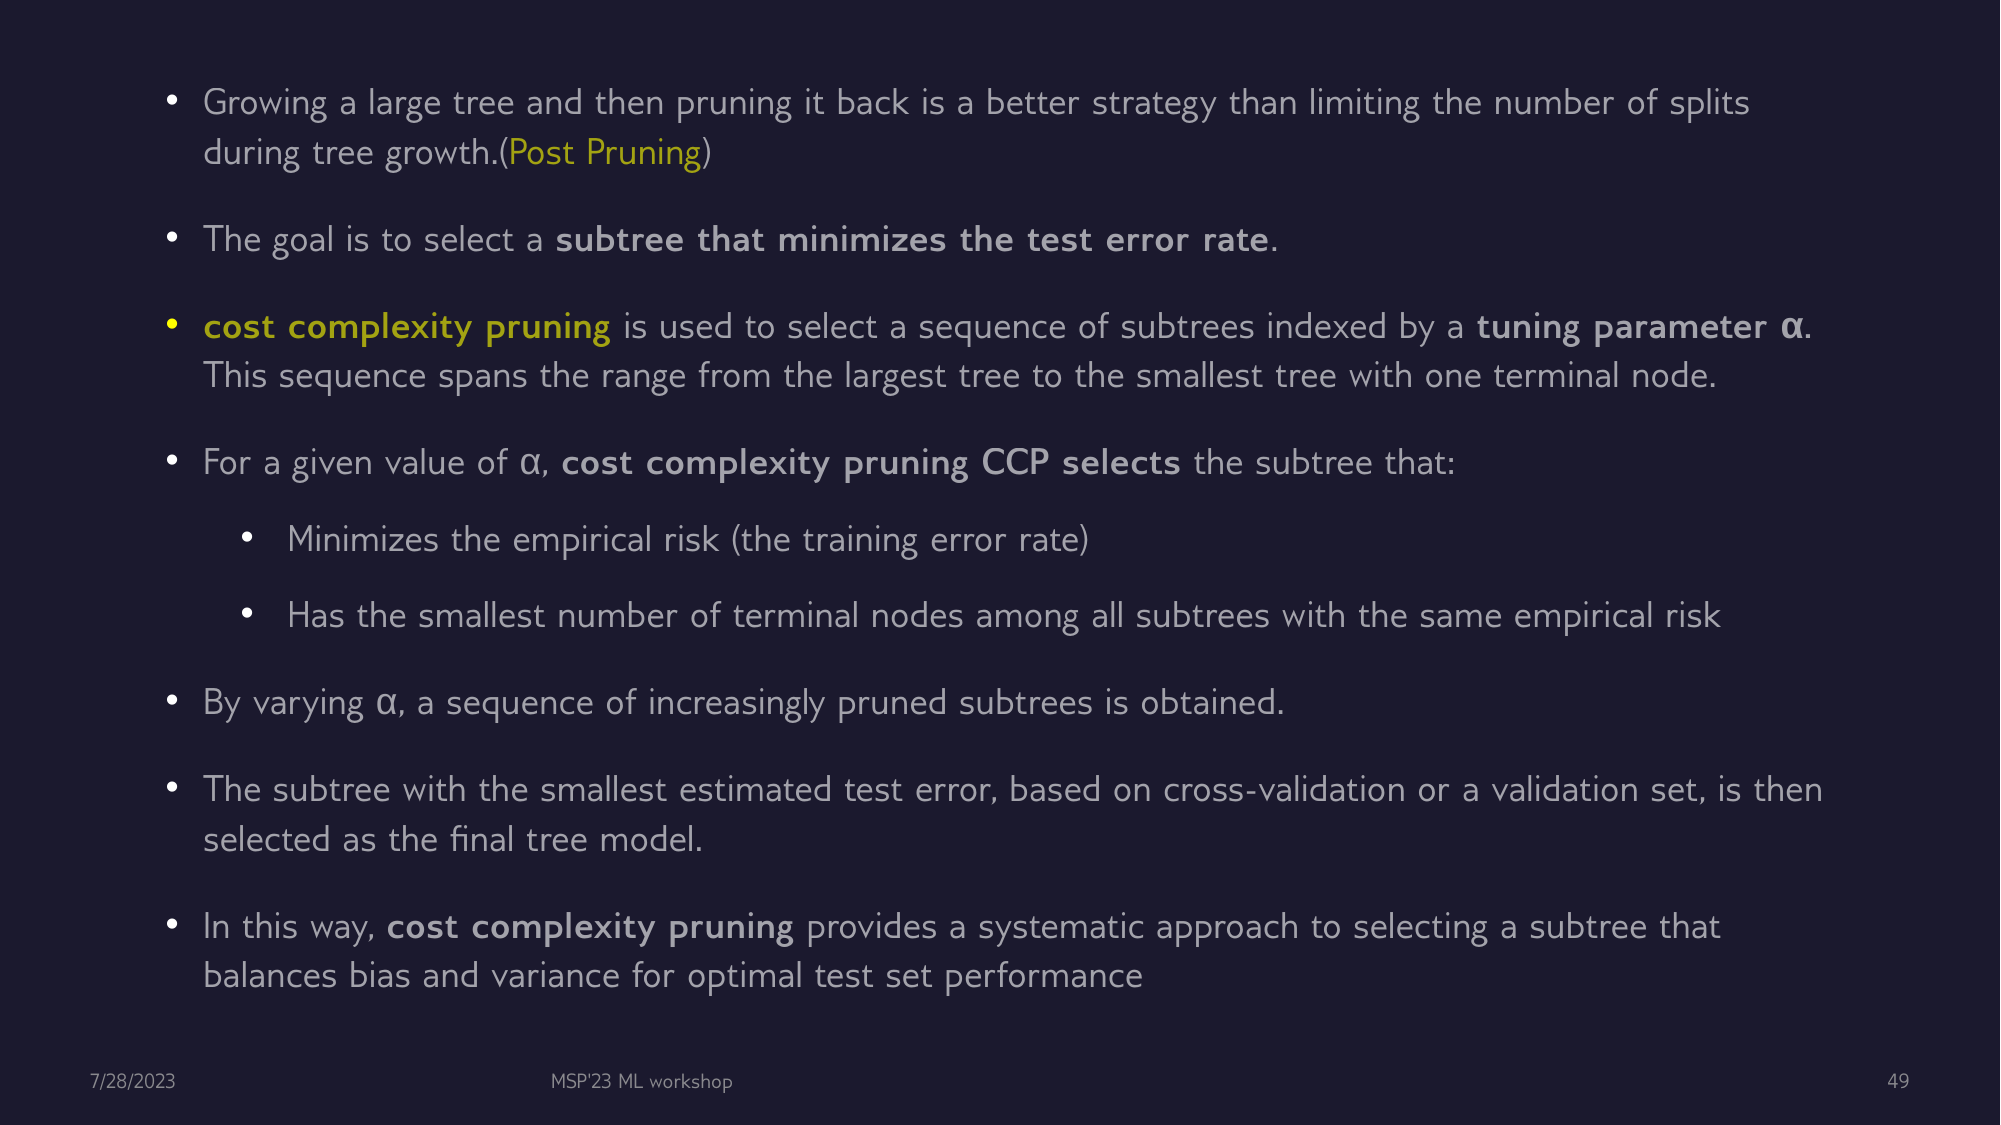

Growing a large tree and then pruning it back is a better strategy than limiting the number of splits during tree growth.(Post Pruning)
The goal is to select a subtree that minimizes the test error rate.
cost complexity pruning is used to select a sequence of subtrees indexed by a tuning parameter α. This sequence spans the range from the largest tree to the smallest tree with one terminal node.
For a given value of α, cost complexity pruning CCP selects the subtree that:
Minimizes the empirical risk (the training error rate)
Has the smallest number of terminal nodes among all subtrees with the same empirical risk
By varying α, a sequence of increasingly pruned subtrees is obtained.
The subtree with the smallest estimated test error, based on cross-validation or a validation set, is then selected as the final tree model.
In this way, cost complexity pruning provides a systematic approach to selecting a subtree that balances bias and variance for optimal test set performance
7/28/2023
MSP'23 ML workshop
49